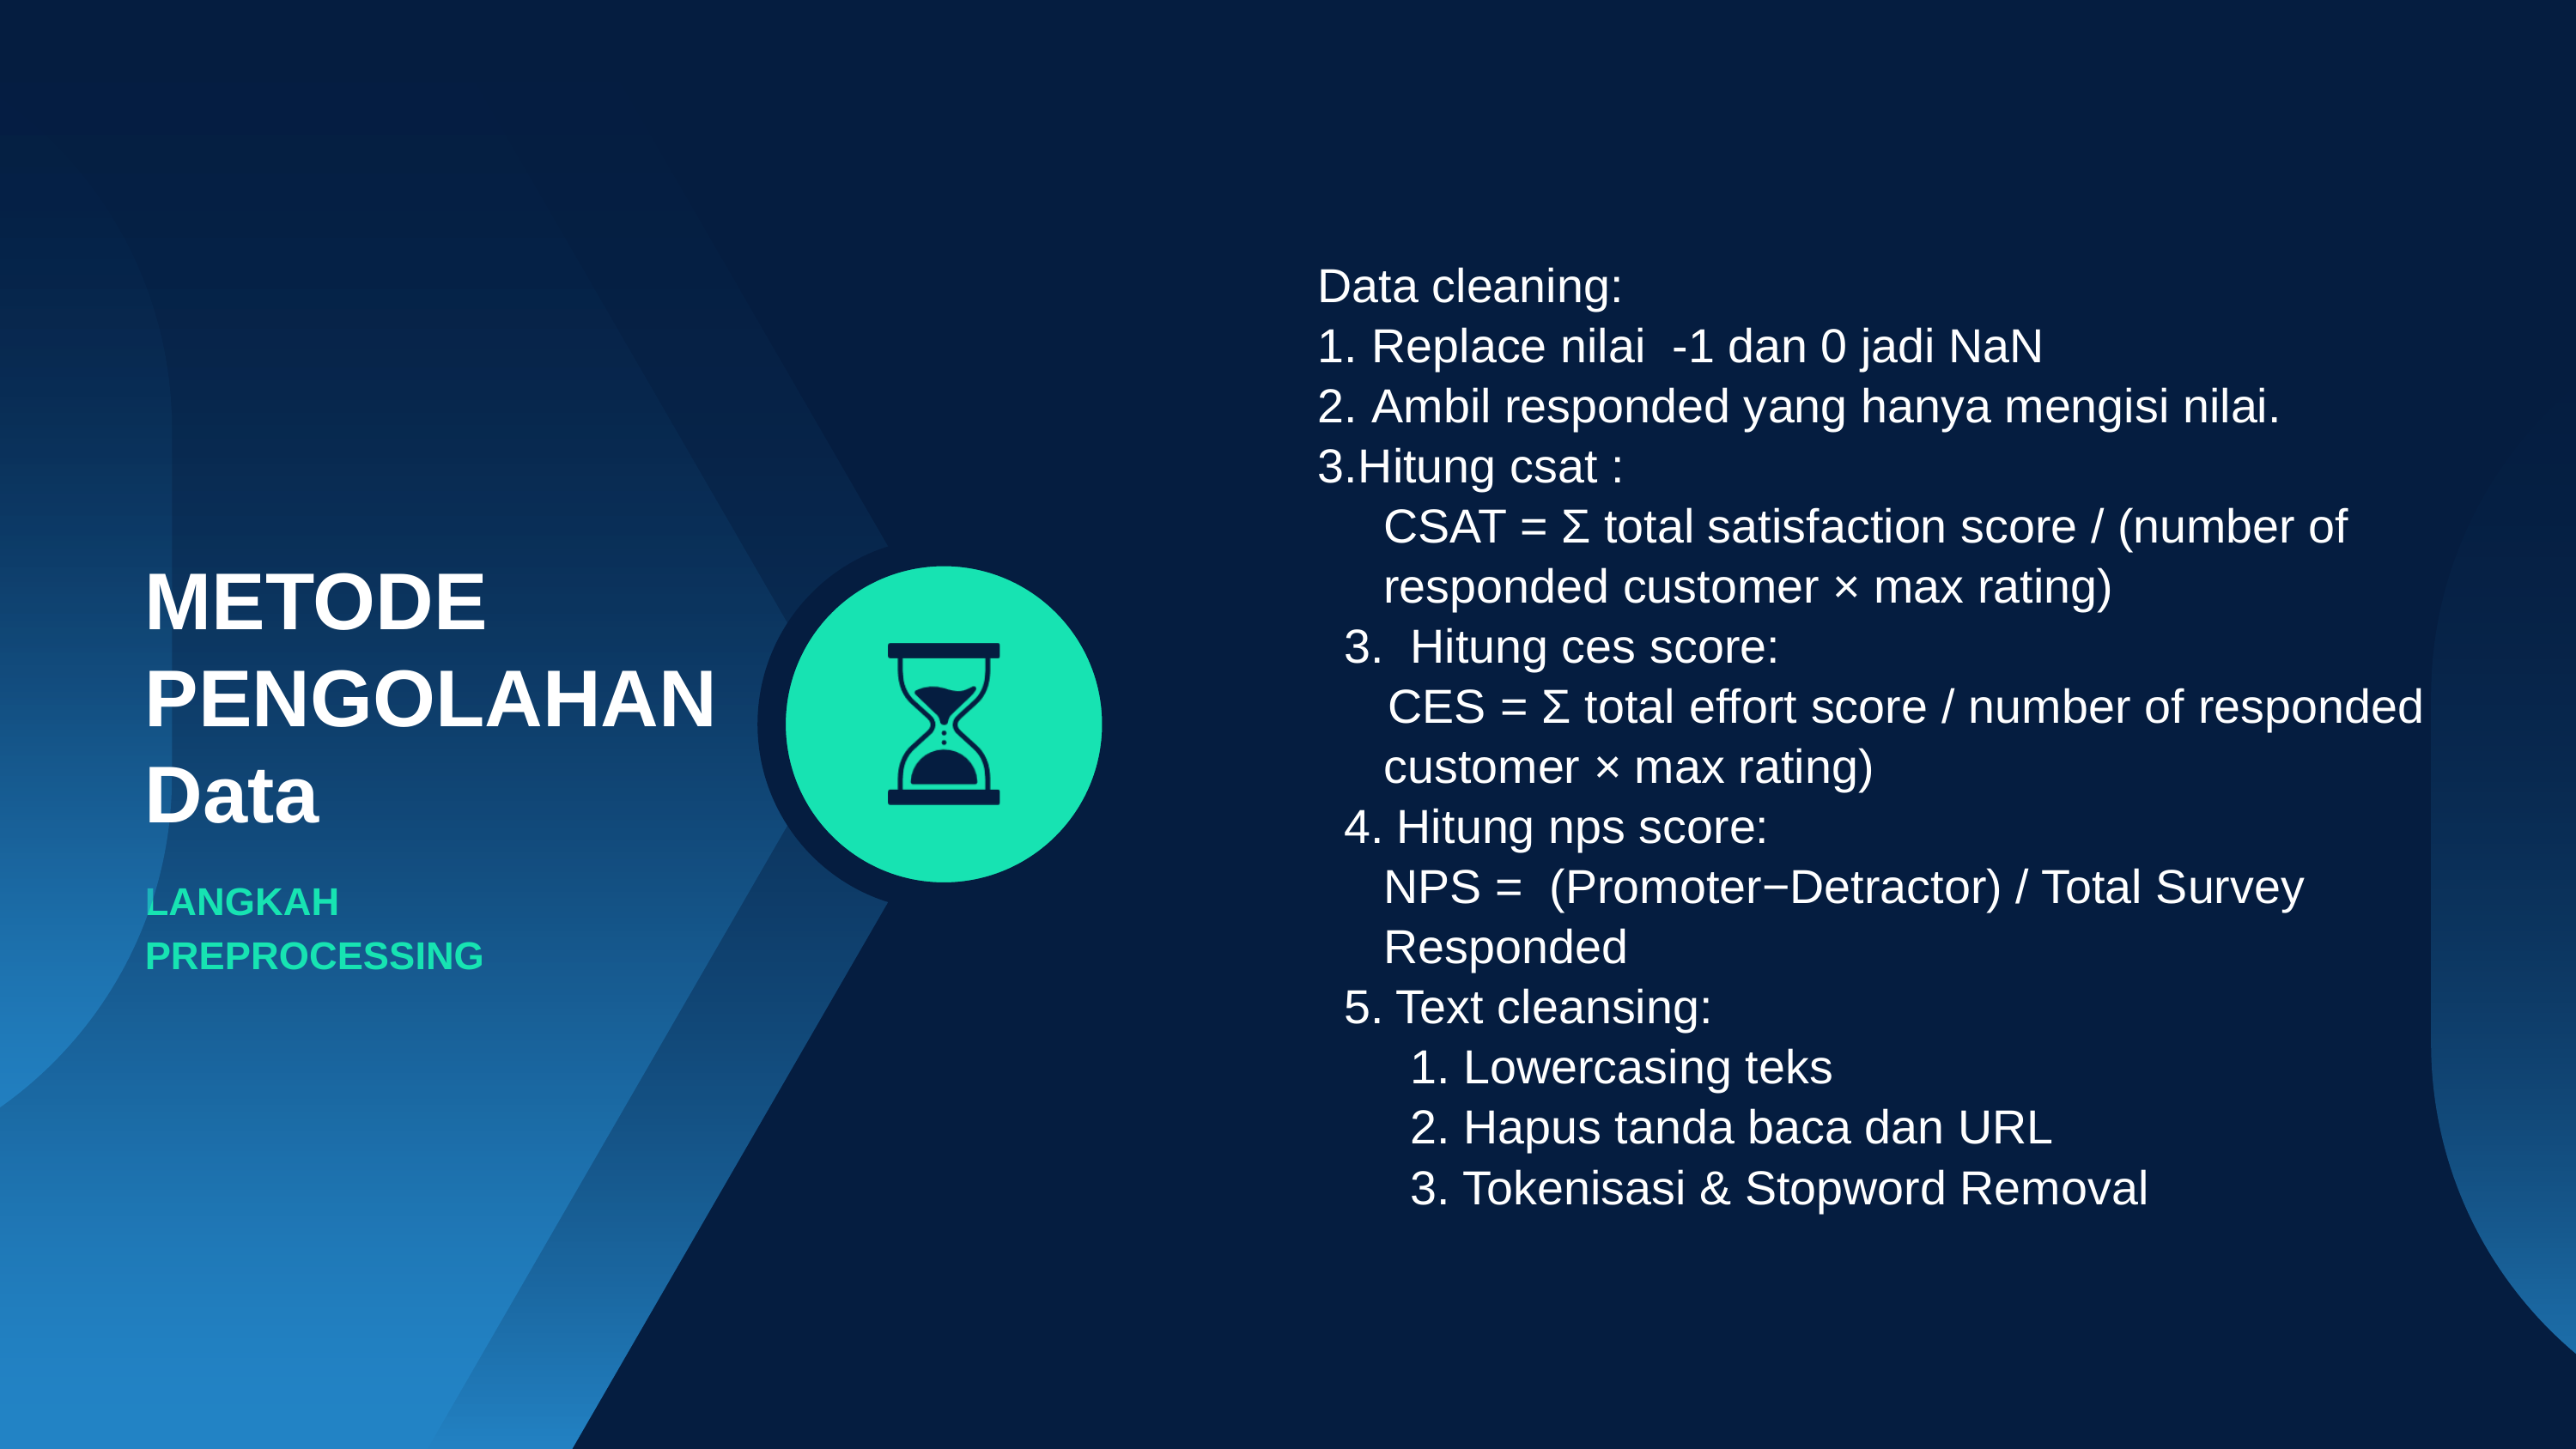

Data cleaning:
 Replace nilai  -1 dan 0 jadi NaN
 Ambil responded yang hanya mengisi nilai.
Hitung csat :
        CSAT = Σ total satisfaction score / (number of
        responded customer × max rating)
     3.  Hitung ces score:
        CES = Σ total effort score / number of responded
        customer × max rating)
     4. Hitung nps score:
        NPS =  (Promoter−Detractor) / Total Survey
        Responded
     5. Text cleansing:
          1. Lowercasing teks
          2. Hapus tanda baca dan URL
          3. Tokenisasi & Stopword Removal

METODE PENGOLAHAN Data

LANGKAH PREPROCESSING